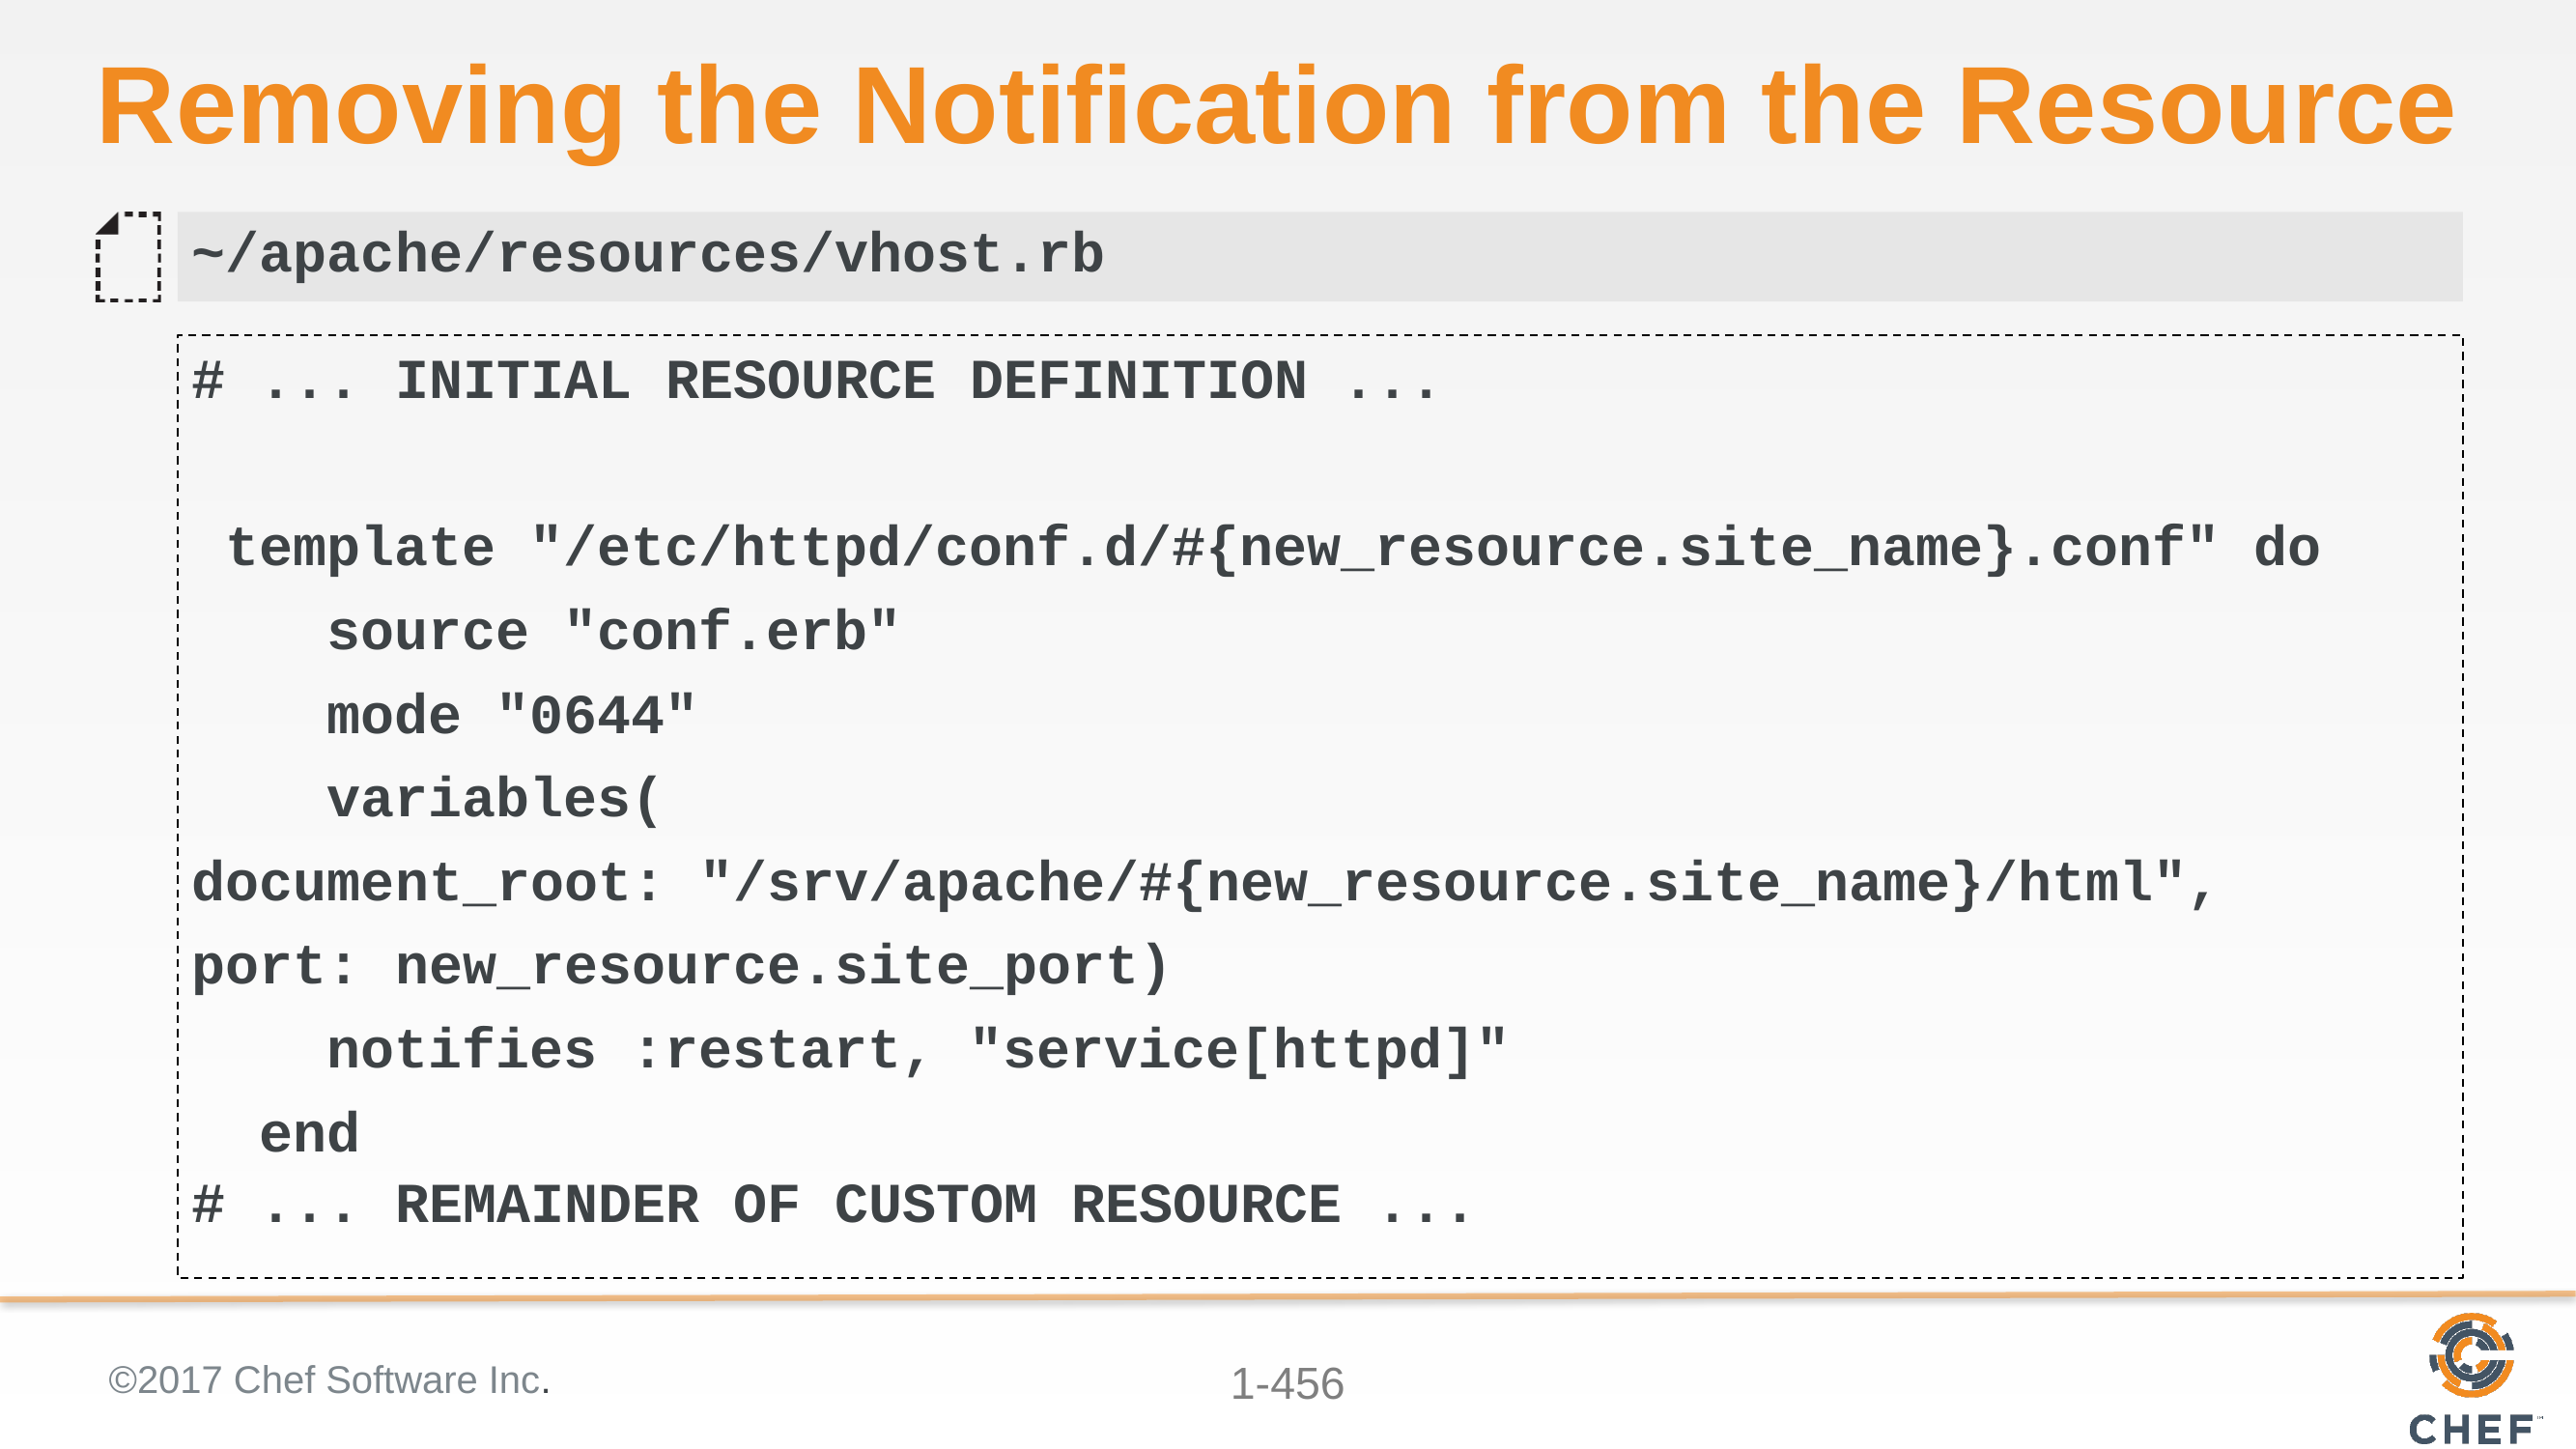

# Removing the Notification from the Resource
~/apache/resources/vhost.rb
# ... INITIAL RESOURCE DEFINITION ...

 template "/etc/httpd/conf.d/#{new_resource.site_name}.conf" do
    source "conf.erb"
    mode "0644"
    variables(
document_root: "/srv/apache/#{new_resource.site_name}/html",
port: new_resource.site_port)
    notifies :restart, "service[httpd]"
  end
# ... REMAINDER OF CUSTOM RESOURCE ...